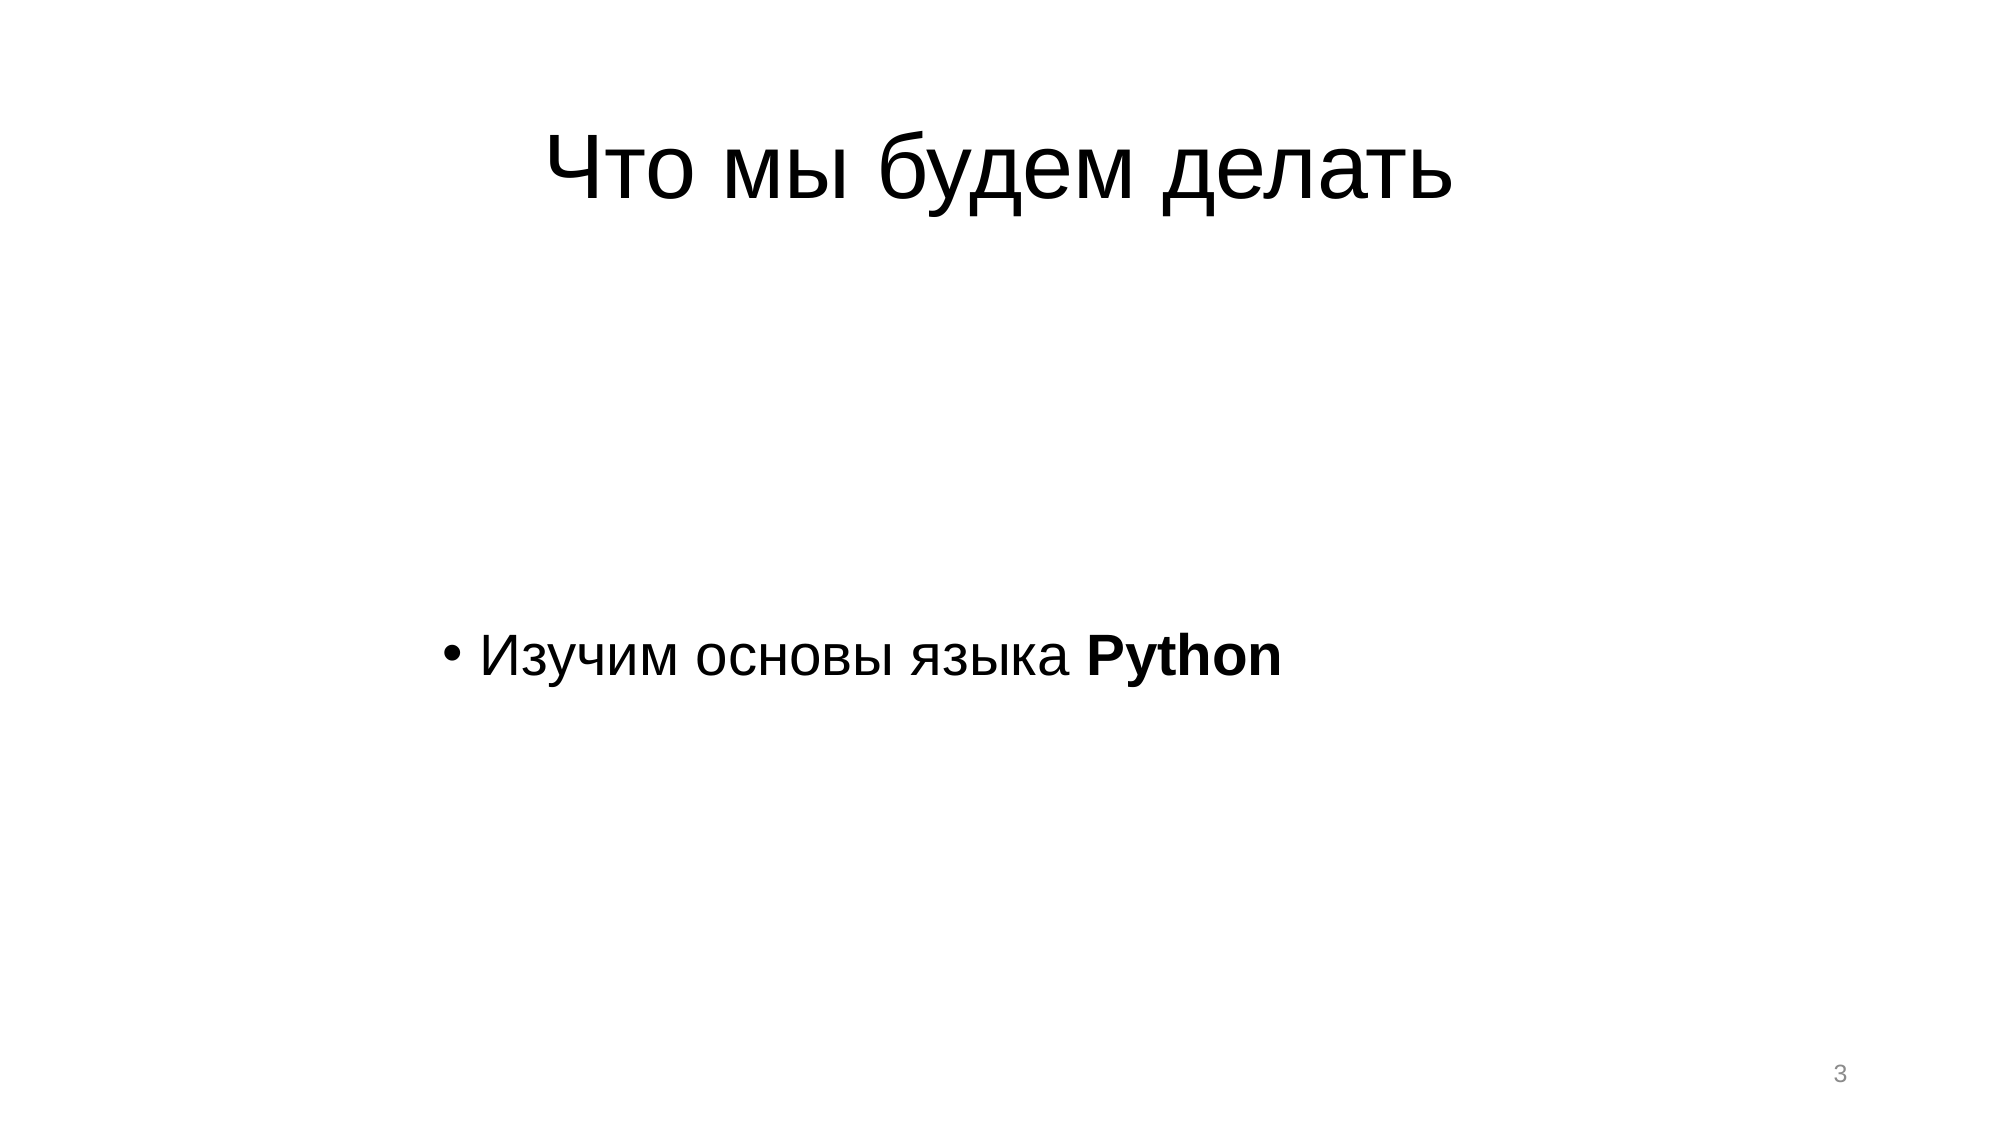

# Что мы будем делать
Изучим основы языка Python
3